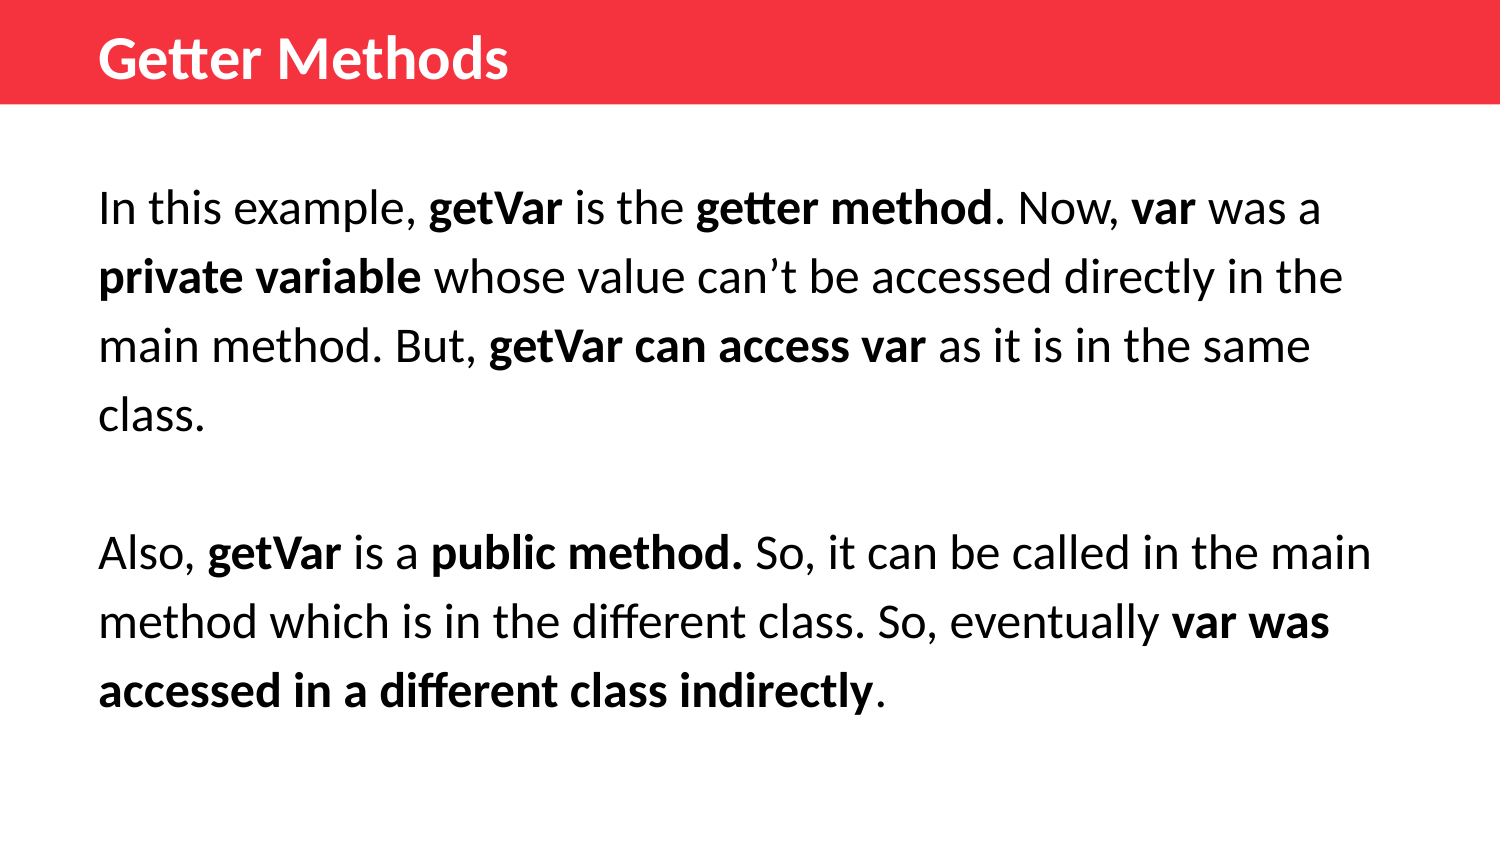

Getter Methods

In this example, getVar is the getter method. Now, var was a private variable whose value can’t be accessed directly in the main method. But, getVar can access var as it is in the same class.

Also, getVar is a public method. So, it can be called in the main method which is in the different class. So, eventually var was accessed in a different class indirectly.